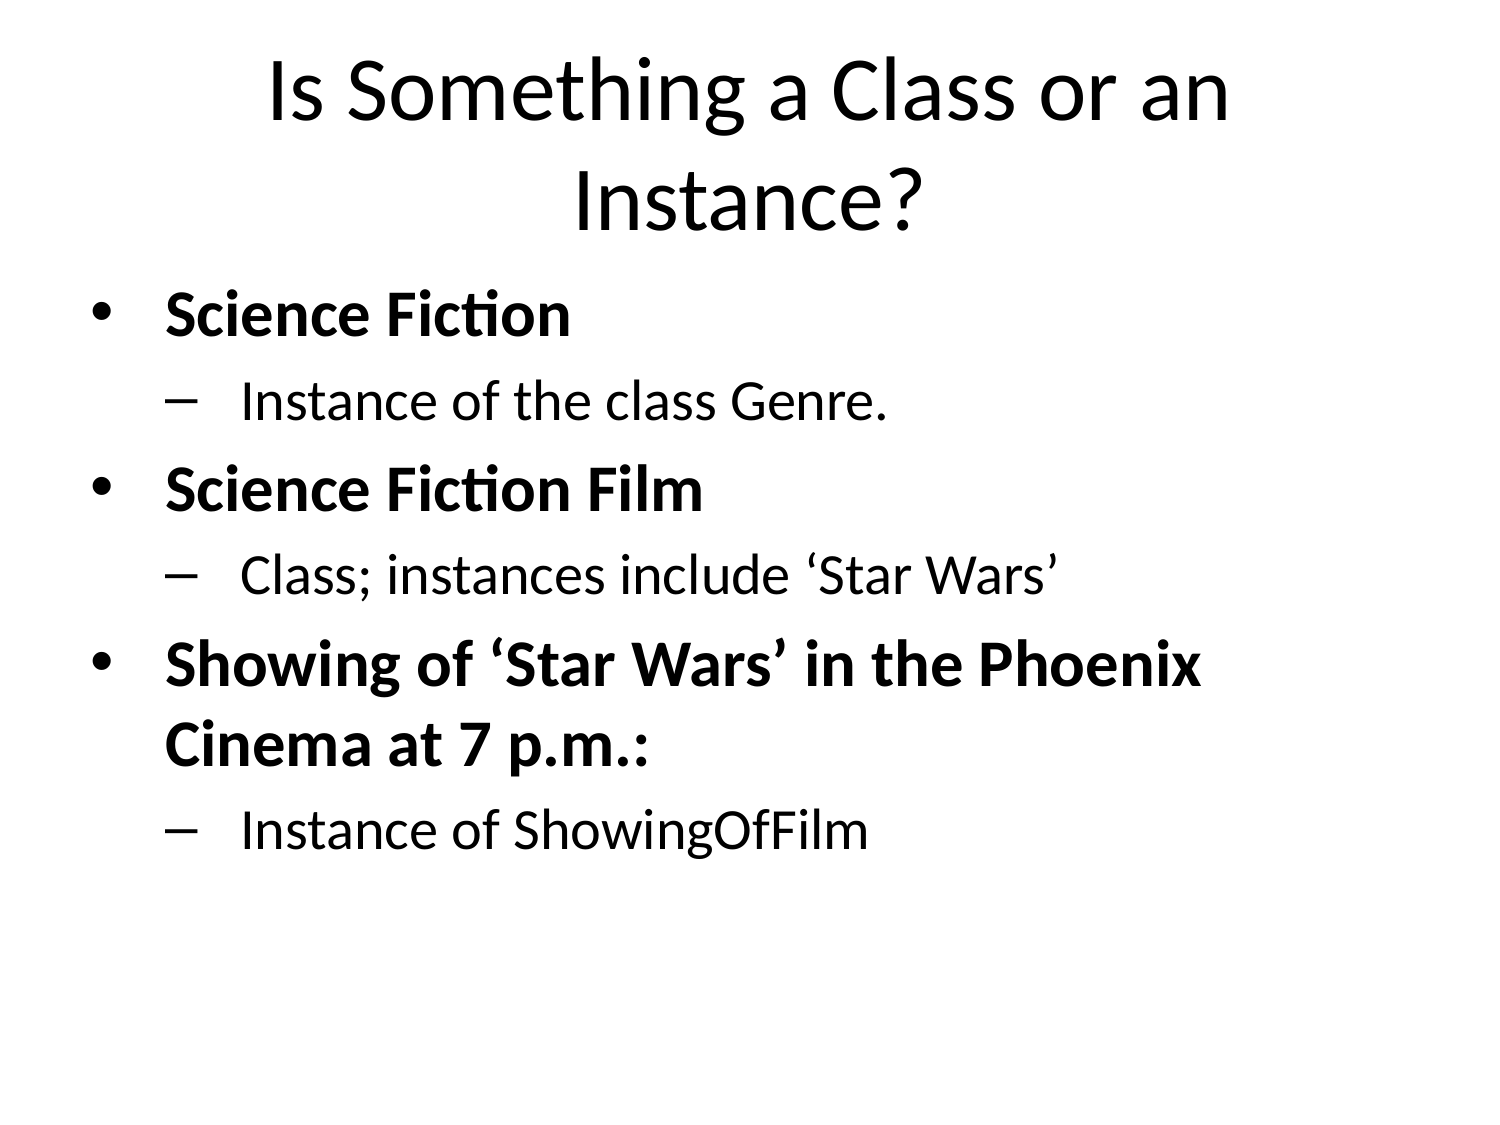

# Is Something a Class or an Instance?
Science Fiction
Instance of the class Genre.
Science Fiction Film
Class; instances include ‘Star Wars’
Showing of ‘Star Wars’ in the Phoenix Cinema at 7 p.m.:
Instance of ShowingOfFilm